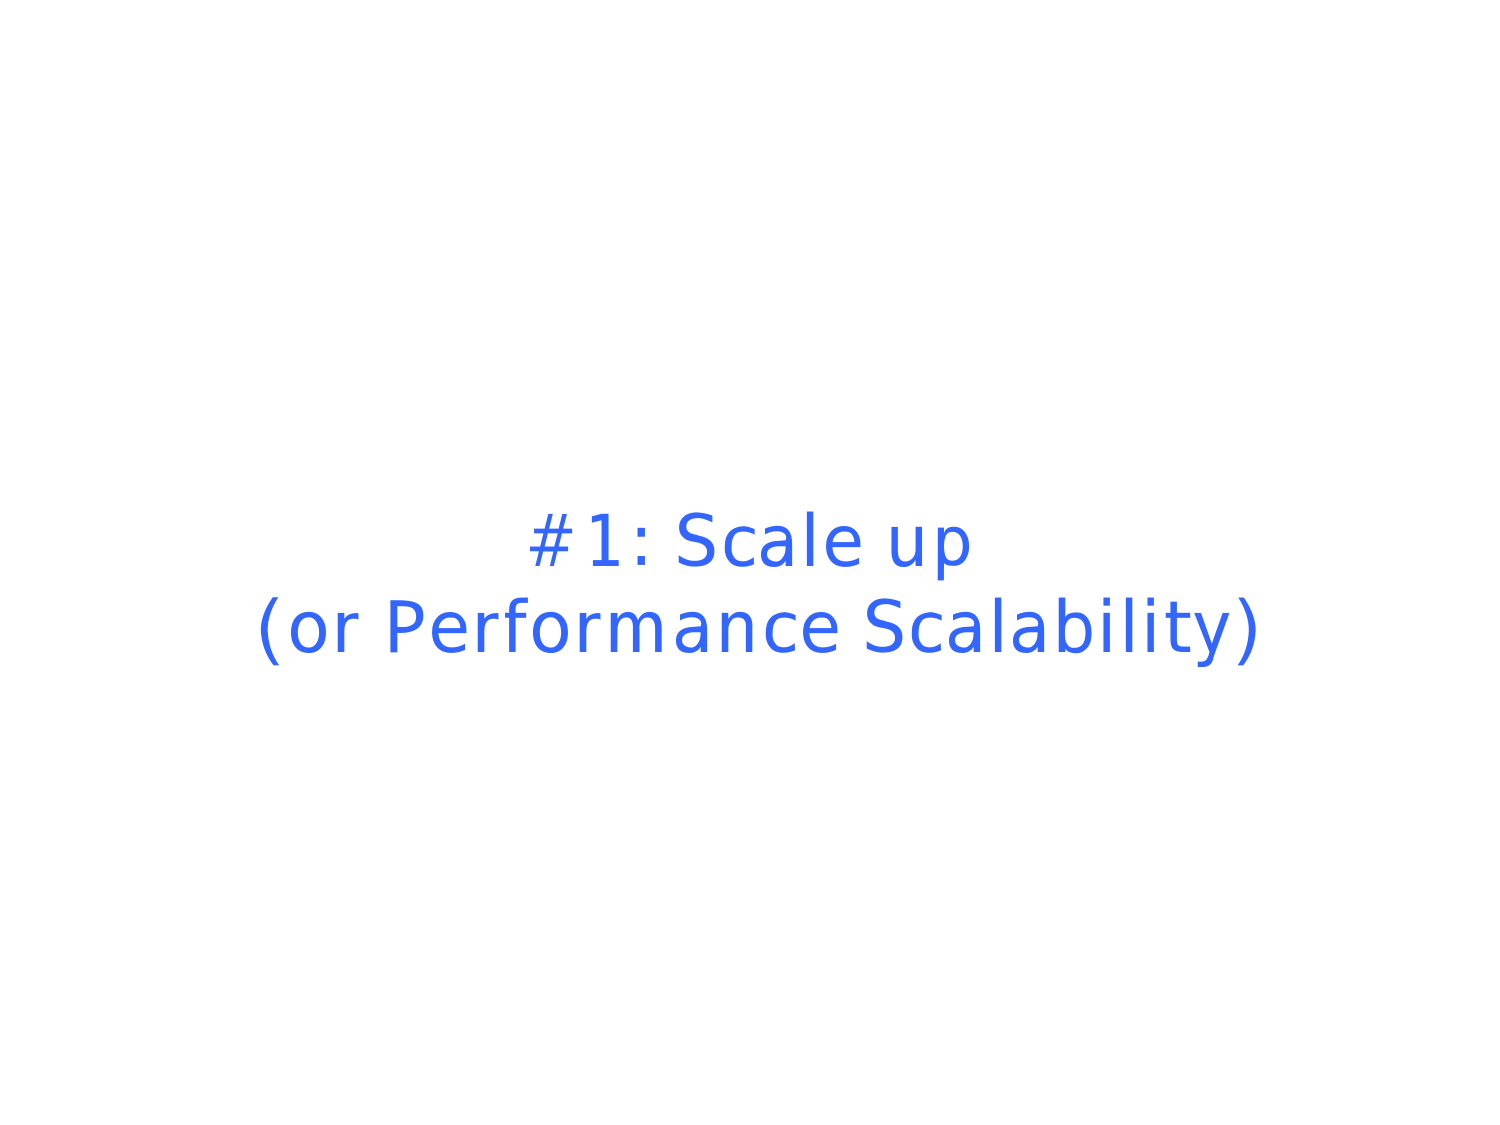

# #1: Scale up (or Performance Scalability)